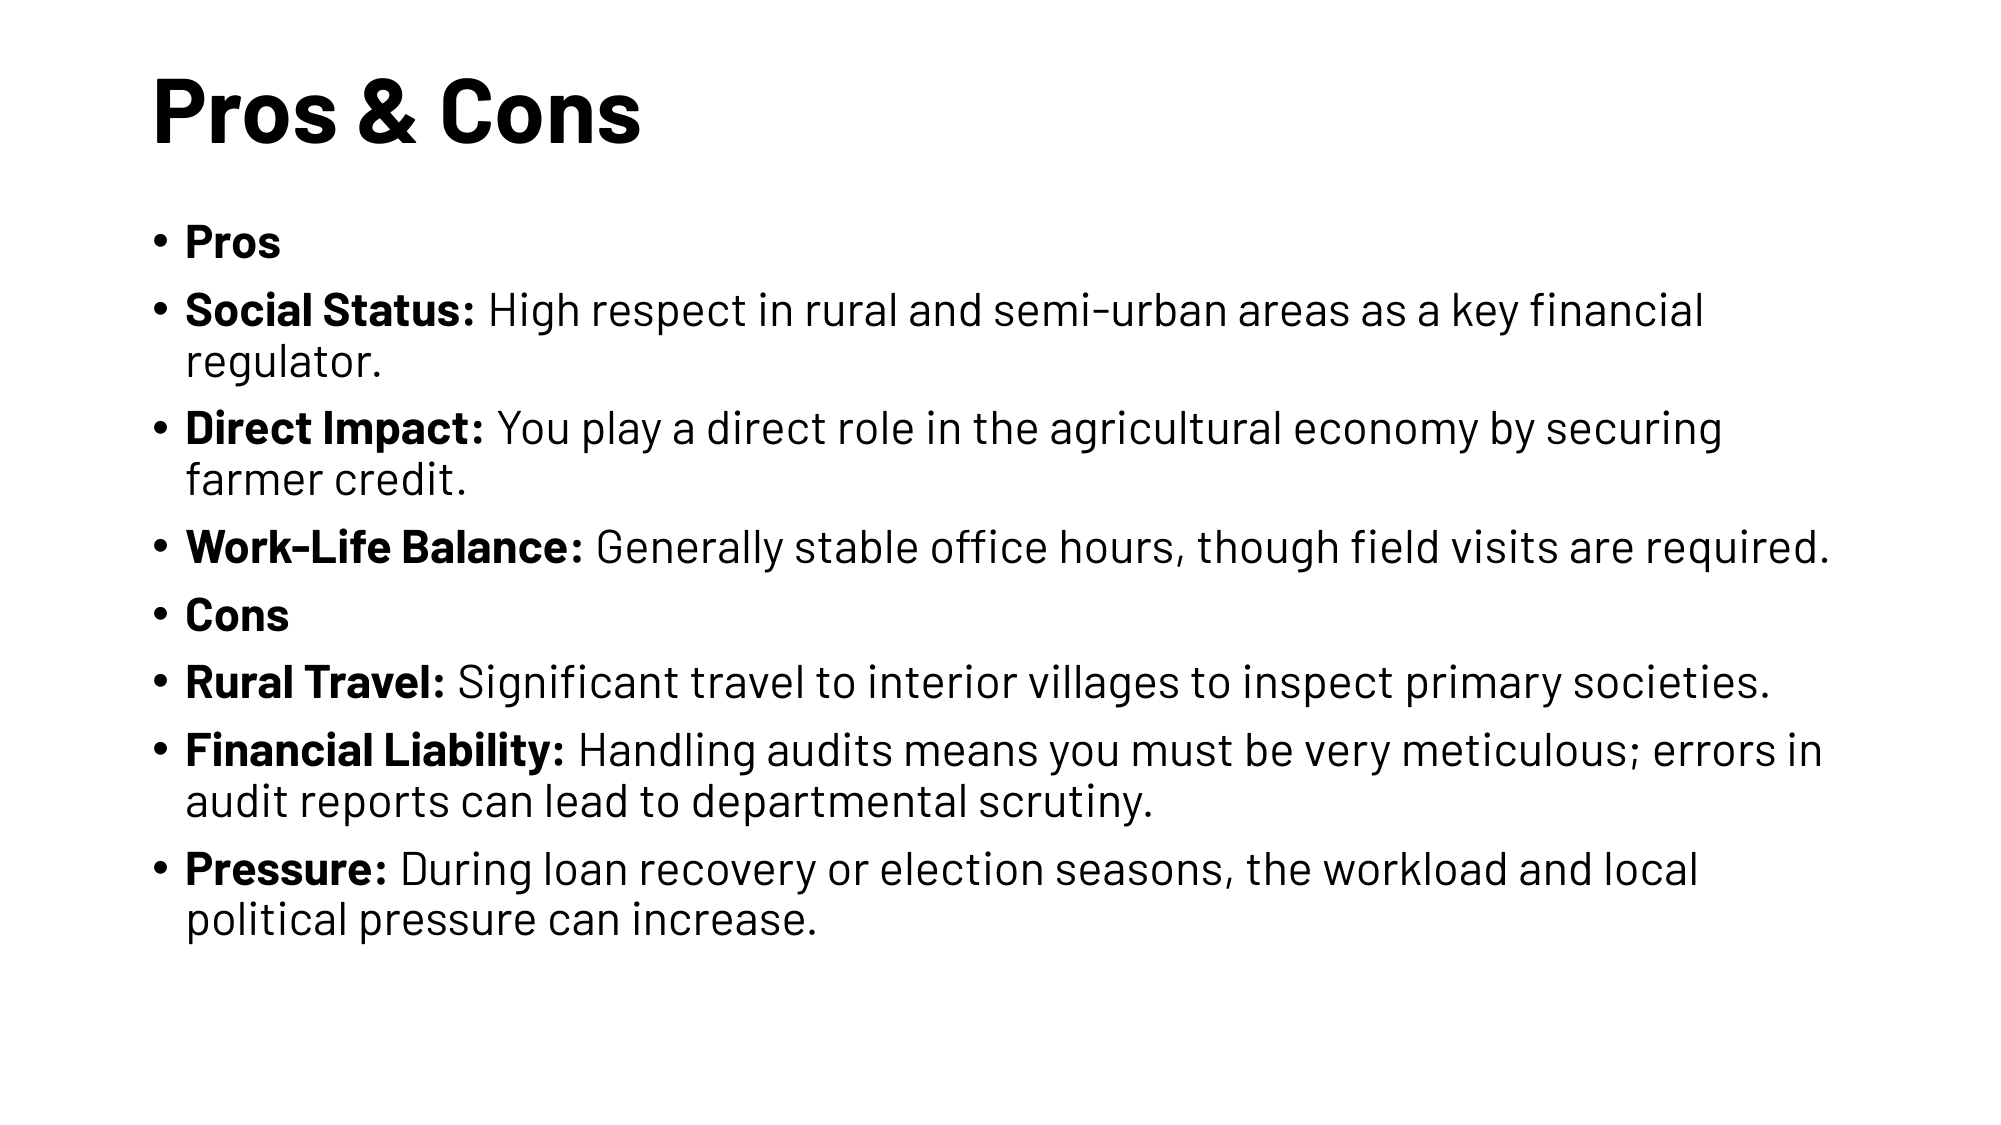

# Pros & Cons
Pros
Social Status: High respect in rural and semi-urban areas as a key financial regulator.
Direct Impact: You play a direct role in the agricultural economy by securing farmer credit.
Work-Life Balance: Generally stable office hours, though field visits are required.
Cons
Rural Travel: Significant travel to interior villages to inspect primary societies.
Financial Liability: Handling audits means you must be very meticulous; errors in audit reports can lead to departmental scrutiny.
Pressure: During loan recovery or election seasons, the workload and local political pressure can increase.